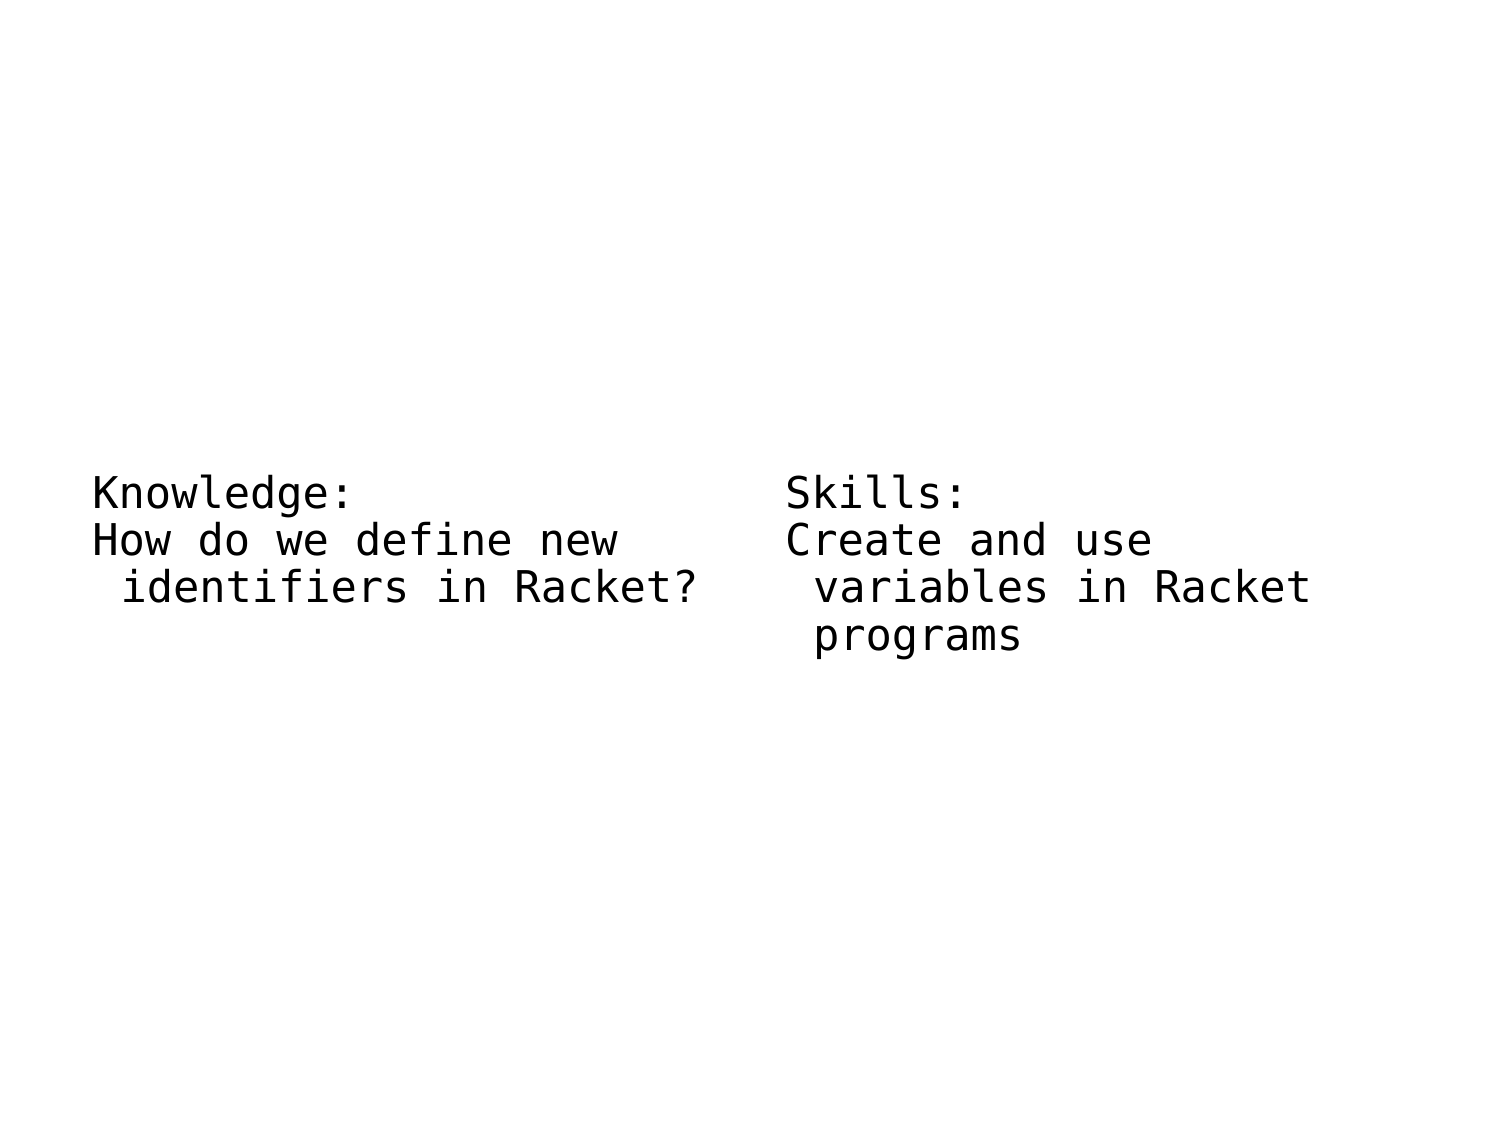

# Objectives
Knowledge:
How do we define new identifiers in Racket?

Skills:
Create and use variables in Racket programs